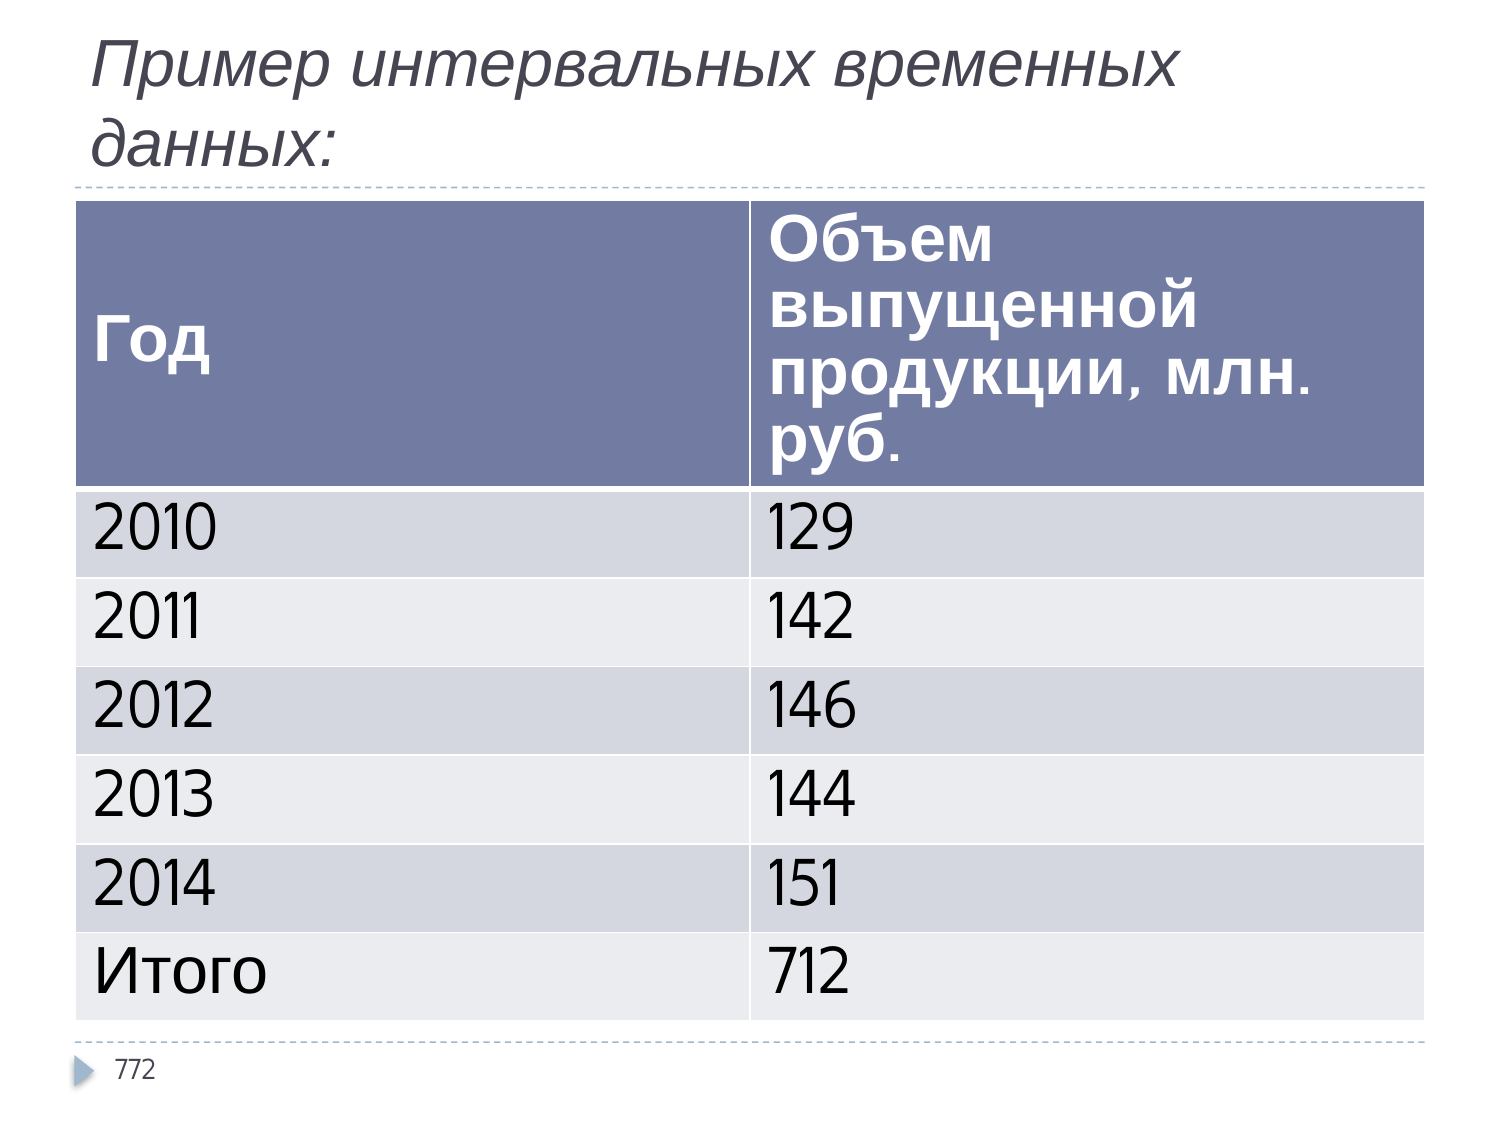

# Пример интервальных временных данных:
| Год | Объем выпущенной продукции, млн. руб. |
| --- | --- |
| 2010 | 129 |
| 2011 | 142 |
| 2012 | 146 |
| 2013 | 144 |
| 2014 | 151 |
| Итого | 712 |
772